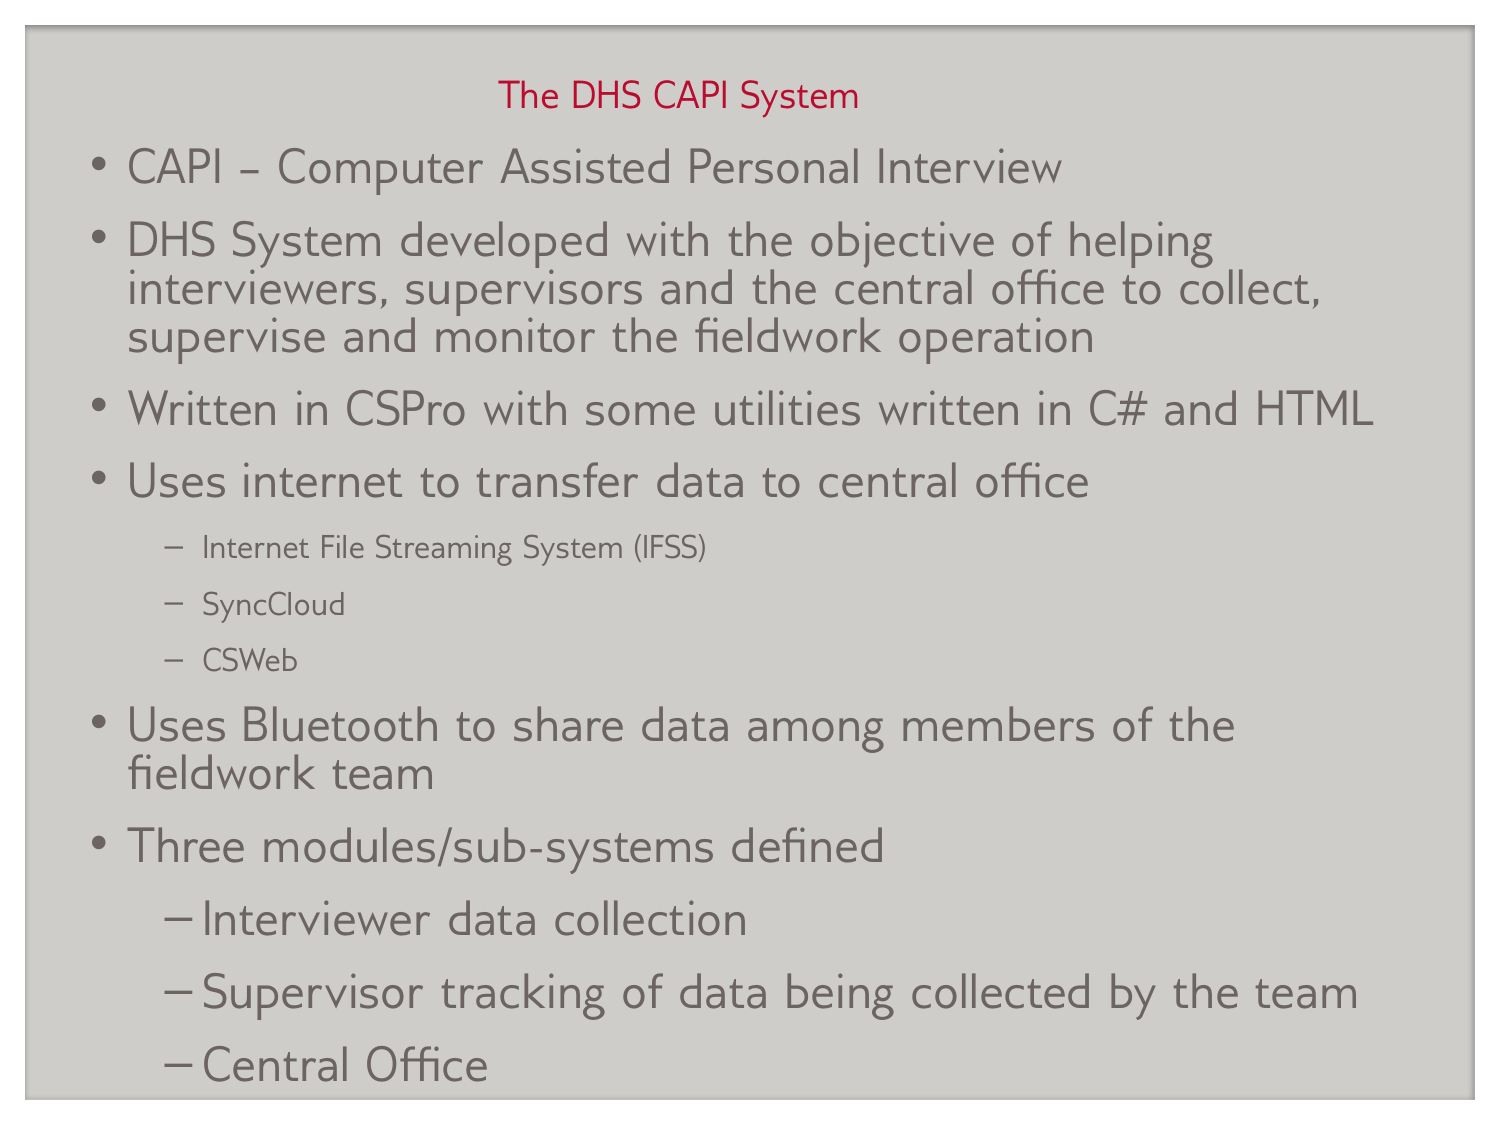

# The DHS CAPI System
CAPI – Computer Assisted Personal Interview
DHS System developed with the objective of helping interviewers, supervisors and the central office to collect, supervise and monitor the fieldwork operation
Written in CSPro with some utilities written in C# and HTML
Uses internet to transfer data to central office
Internet File Streaming System (IFSS)
SyncCloud
CSWeb
Uses Bluetooth to share data among members of the fieldwork team
Three modules/sub-systems defined
Interviewer data collection
Supervisor tracking of data being collected by the team
Central Office